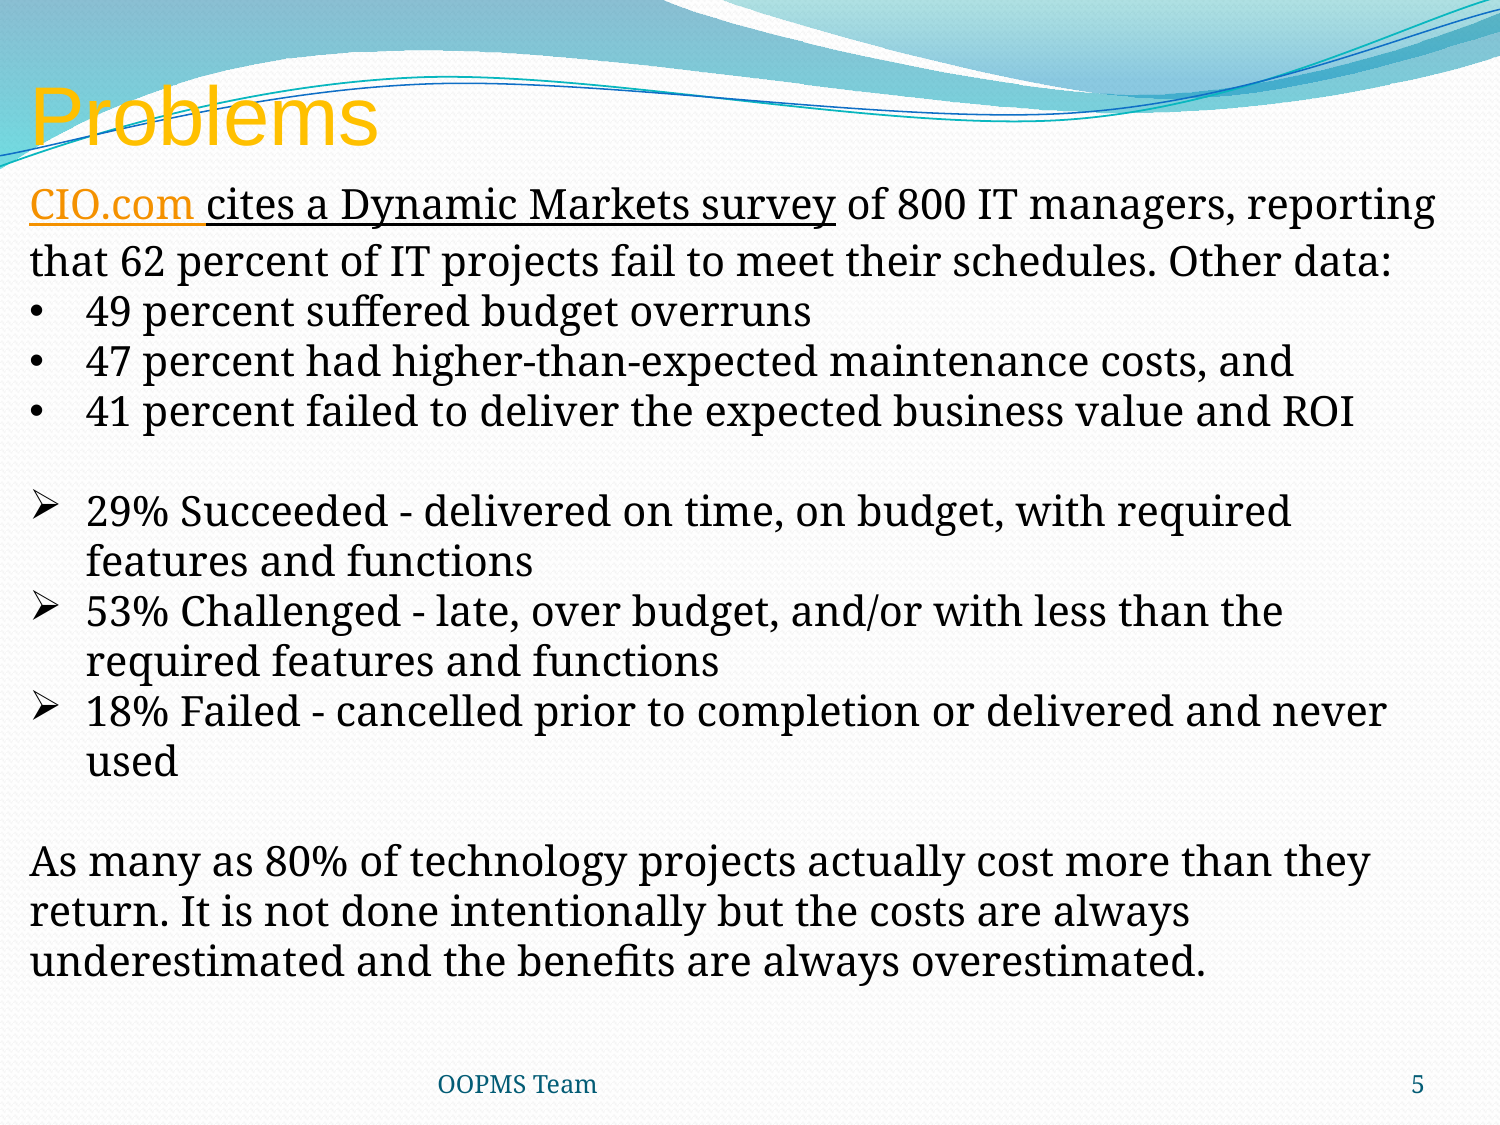

Problems
CIO.com cites a Dynamic Markets survey of 800 IT managers, reporting that 62 percent of IT projects fail to meet their schedules. Other data:
49 percent suffered budget overruns
47 percent had higher-than-expected maintenance costs, and
41 percent failed to deliver the expected business value and ROI

29% Succeeded - delivered on time, on budget, with required features and functions
53% Challenged - late, over budget, and/or with less than the required features and functions
18% Failed - cancelled prior to completion or delivered and never used

As many as 80% of technology projects actually cost more than they return. It is not done intentionally but the costs are always underestimated and the benefits are always overestimated.

OOPMS Team
5